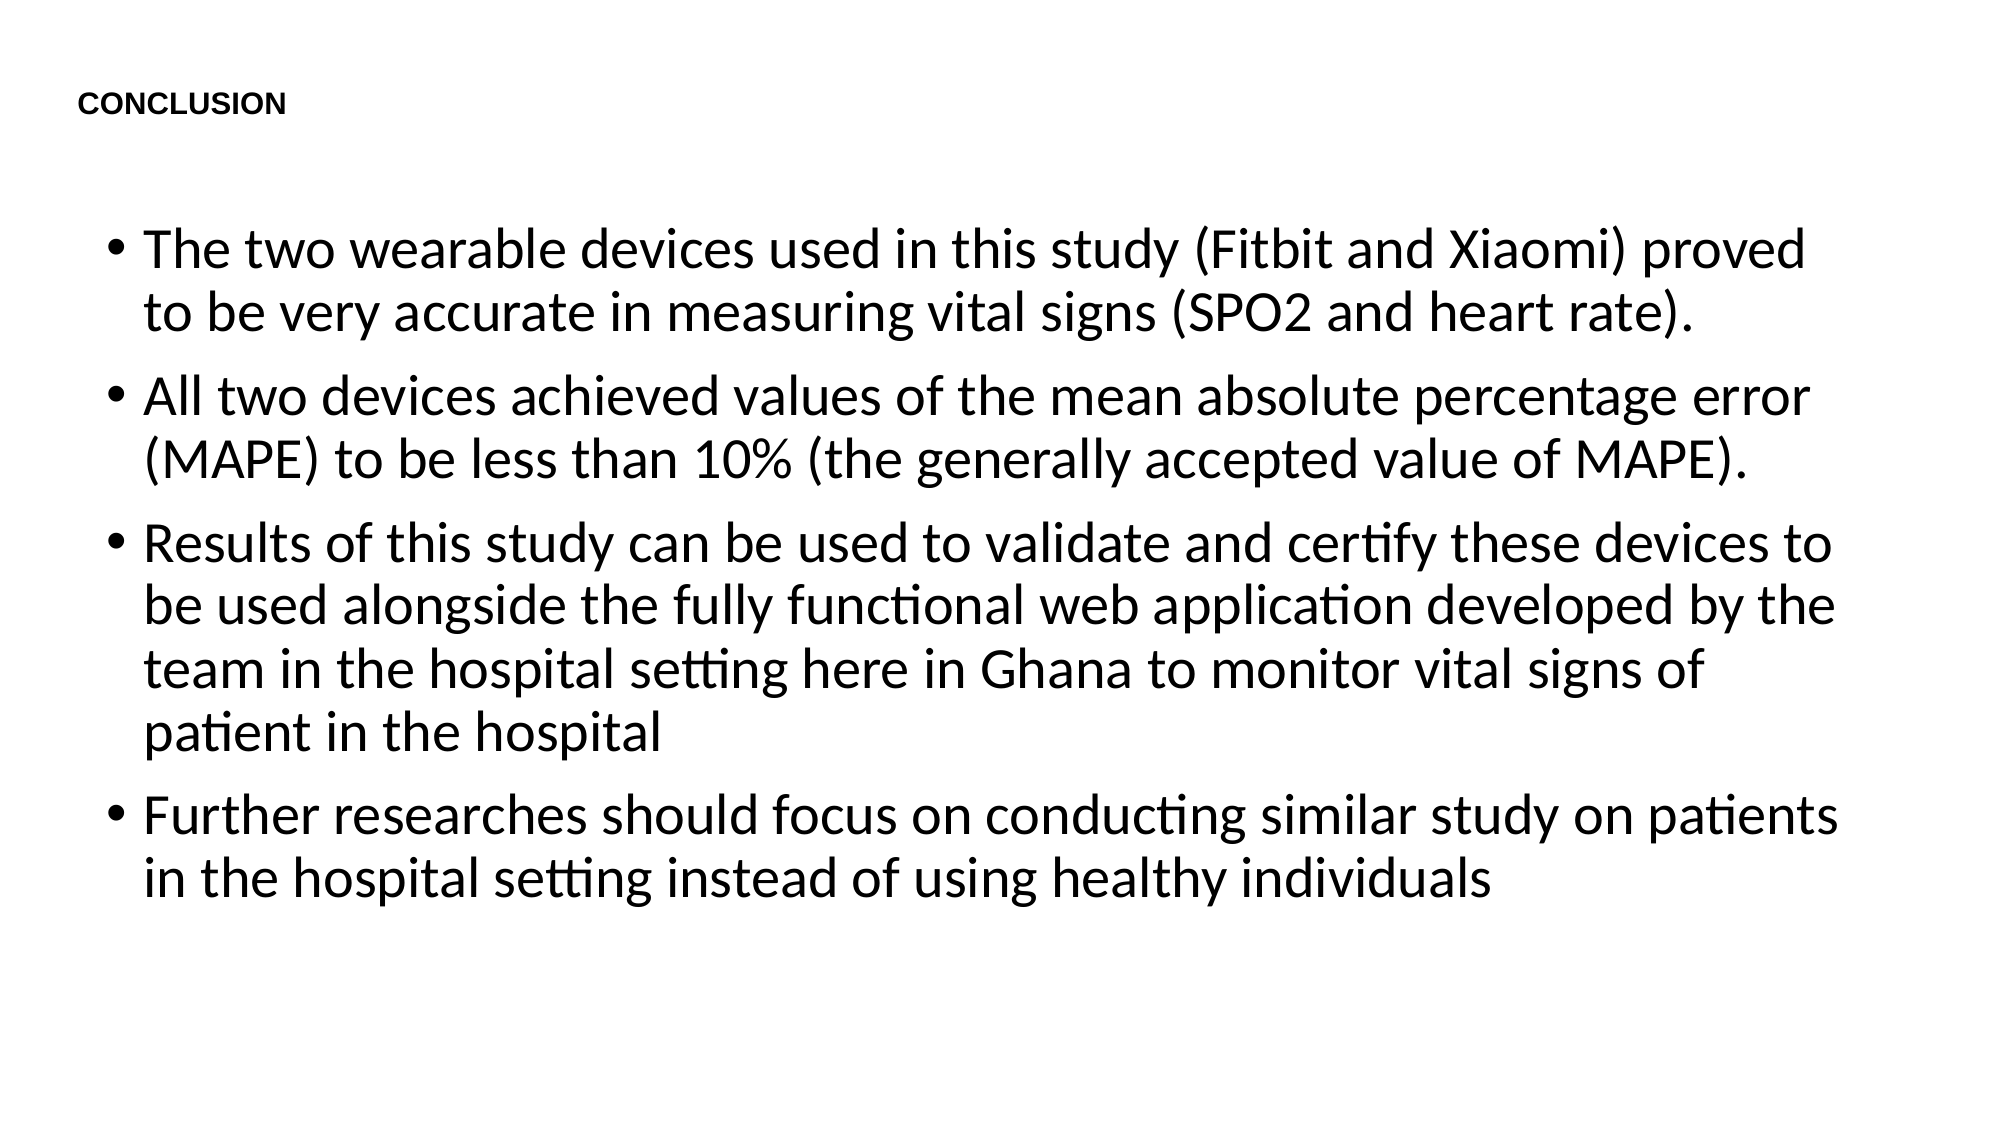

# CONCLUSION
The two wearable devices used in this study (Fitbit and Xiaomi) proved to be very accurate in measuring vital signs (SPO2 and heart rate).
All two devices achieved values of the mean absolute percentage error (MAPE) to be less than 10% (the generally accepted value of MAPE).
Results of this study can be used to validate and certify these devices to be used alongside the fully functional web application developed by the team in the hospital setting here in Ghana to monitor vital signs of patient in the hospital
Further researches should focus on conducting similar study on patients in the hospital setting instead of using healthy individuals